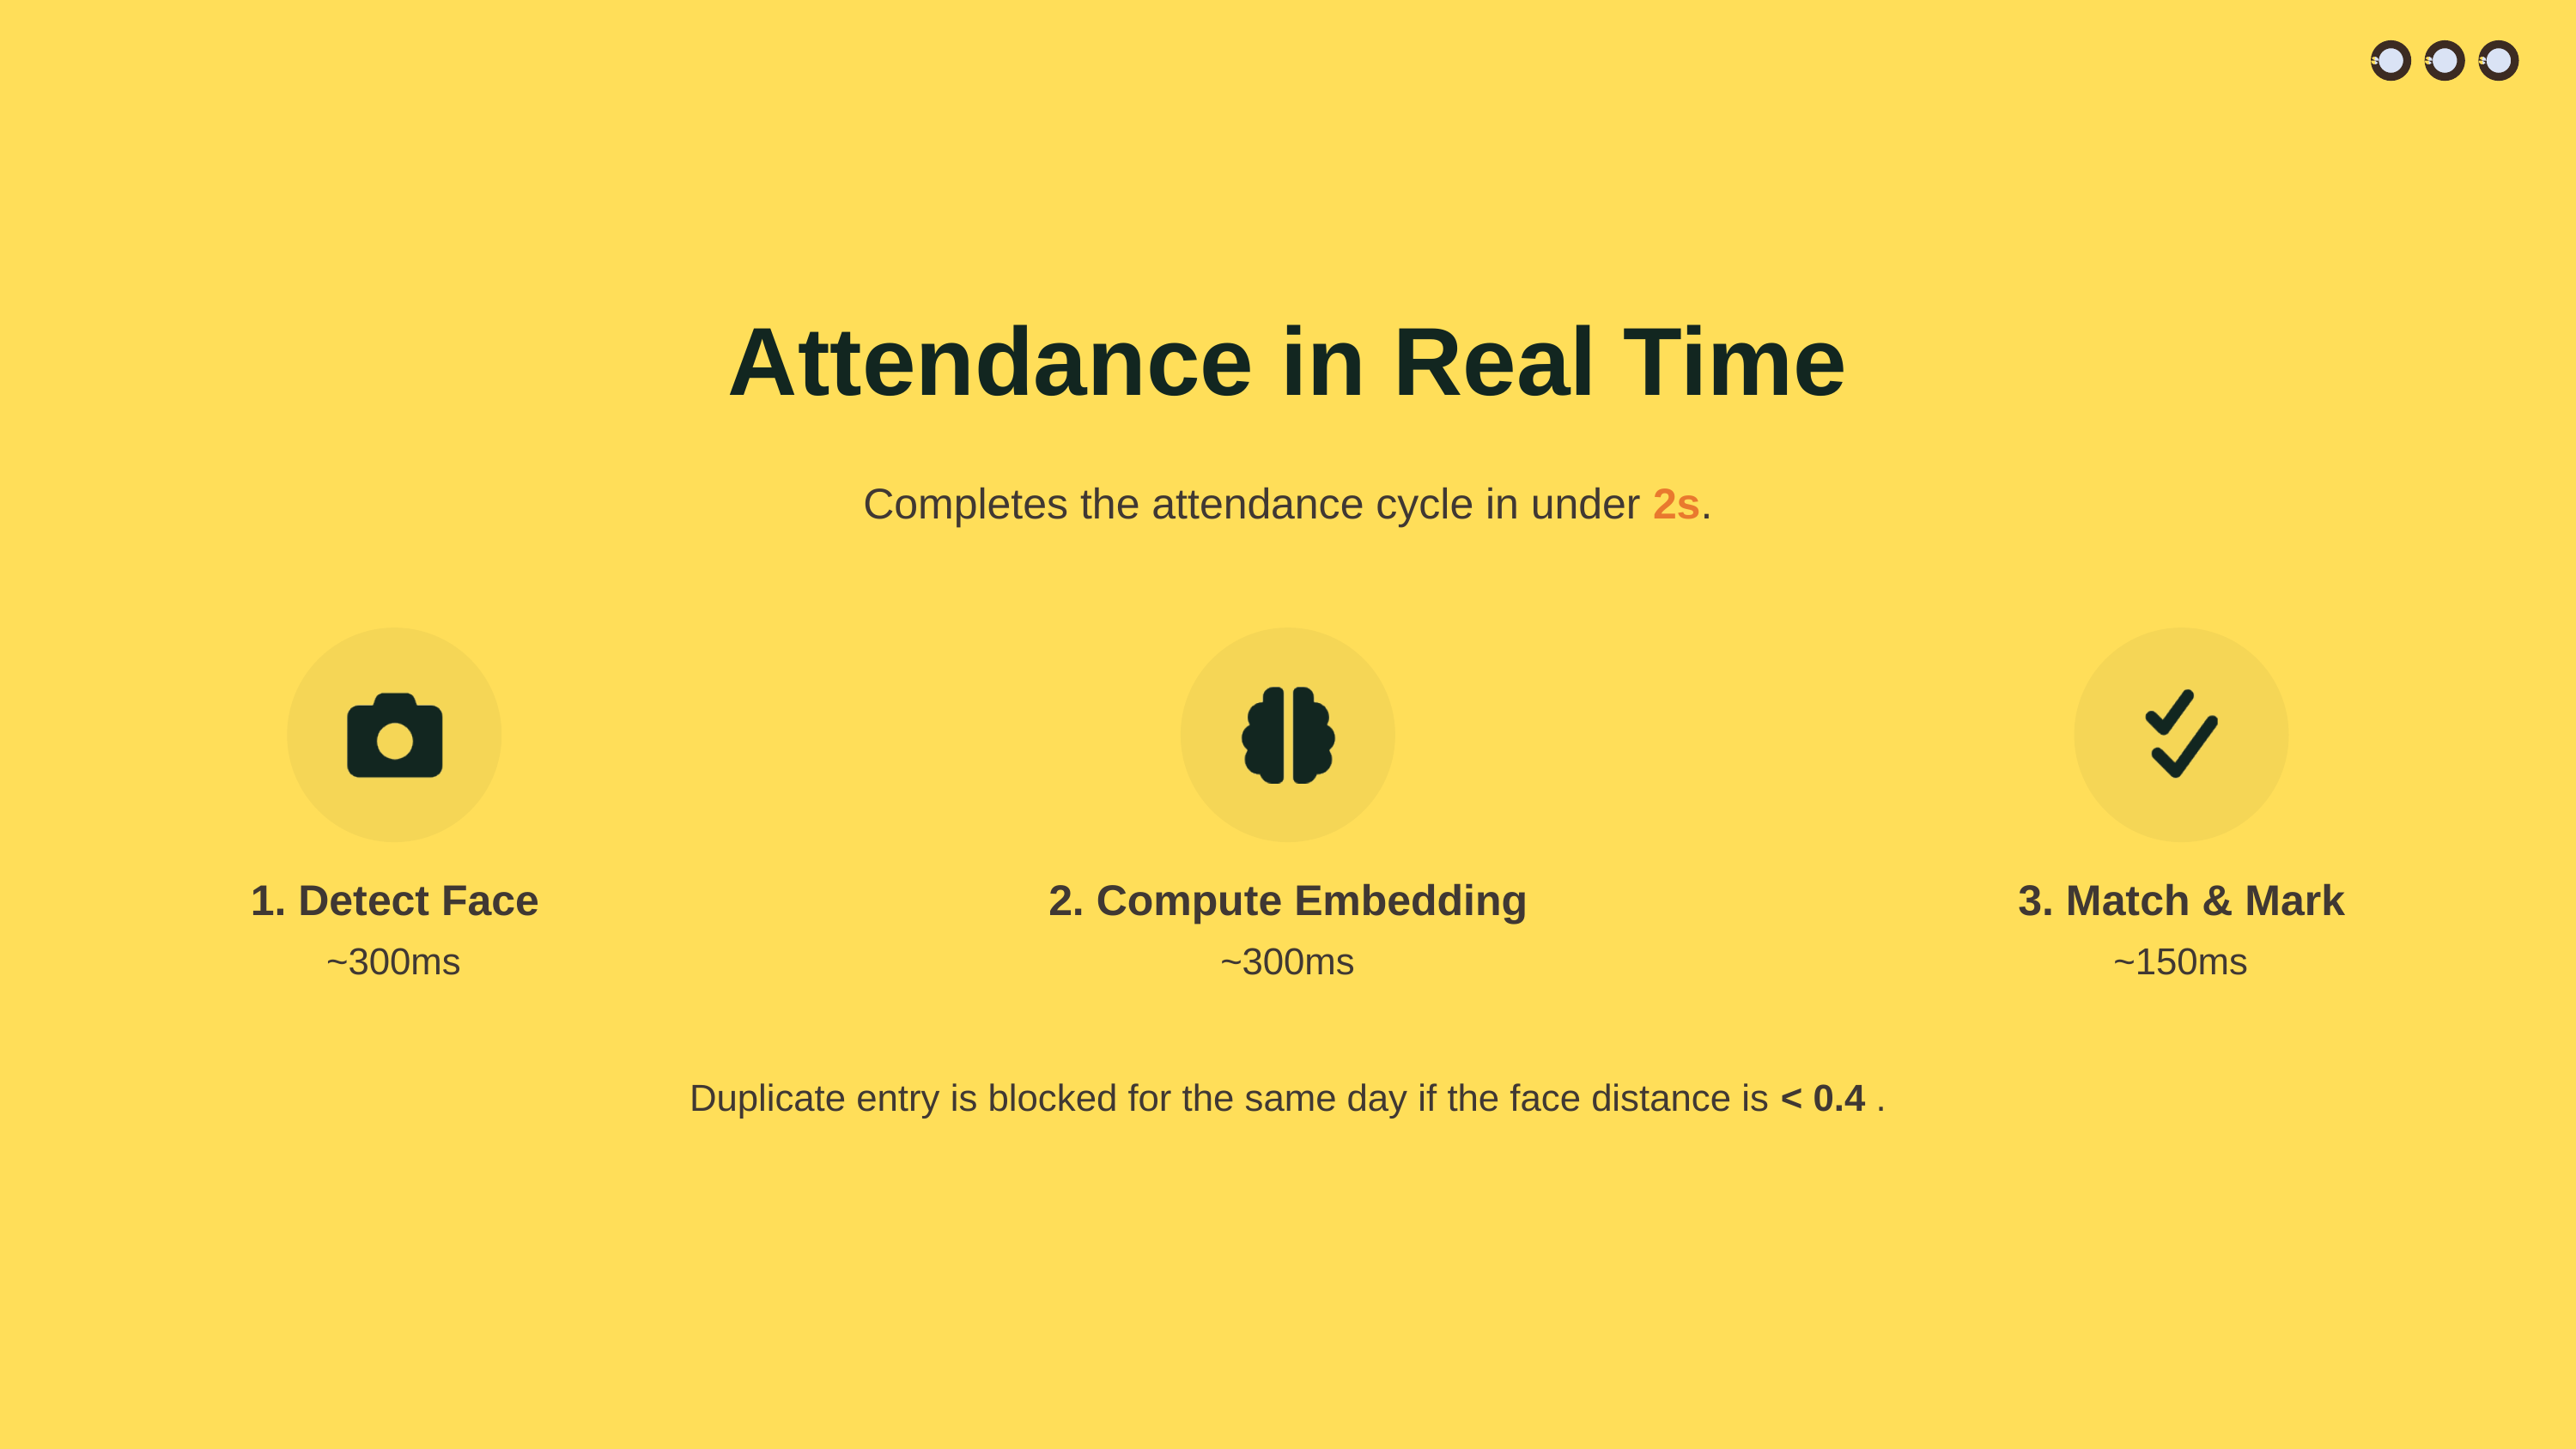

Attendance in Real Time
Completes the attendance cycle in under 2s.

1. Detect Face

2. Compute Embedding

3. Match & Mark

~300ms

~300ms

~150ms

Duplicate entry is blocked for the same day if the face distance is < 0.4 .